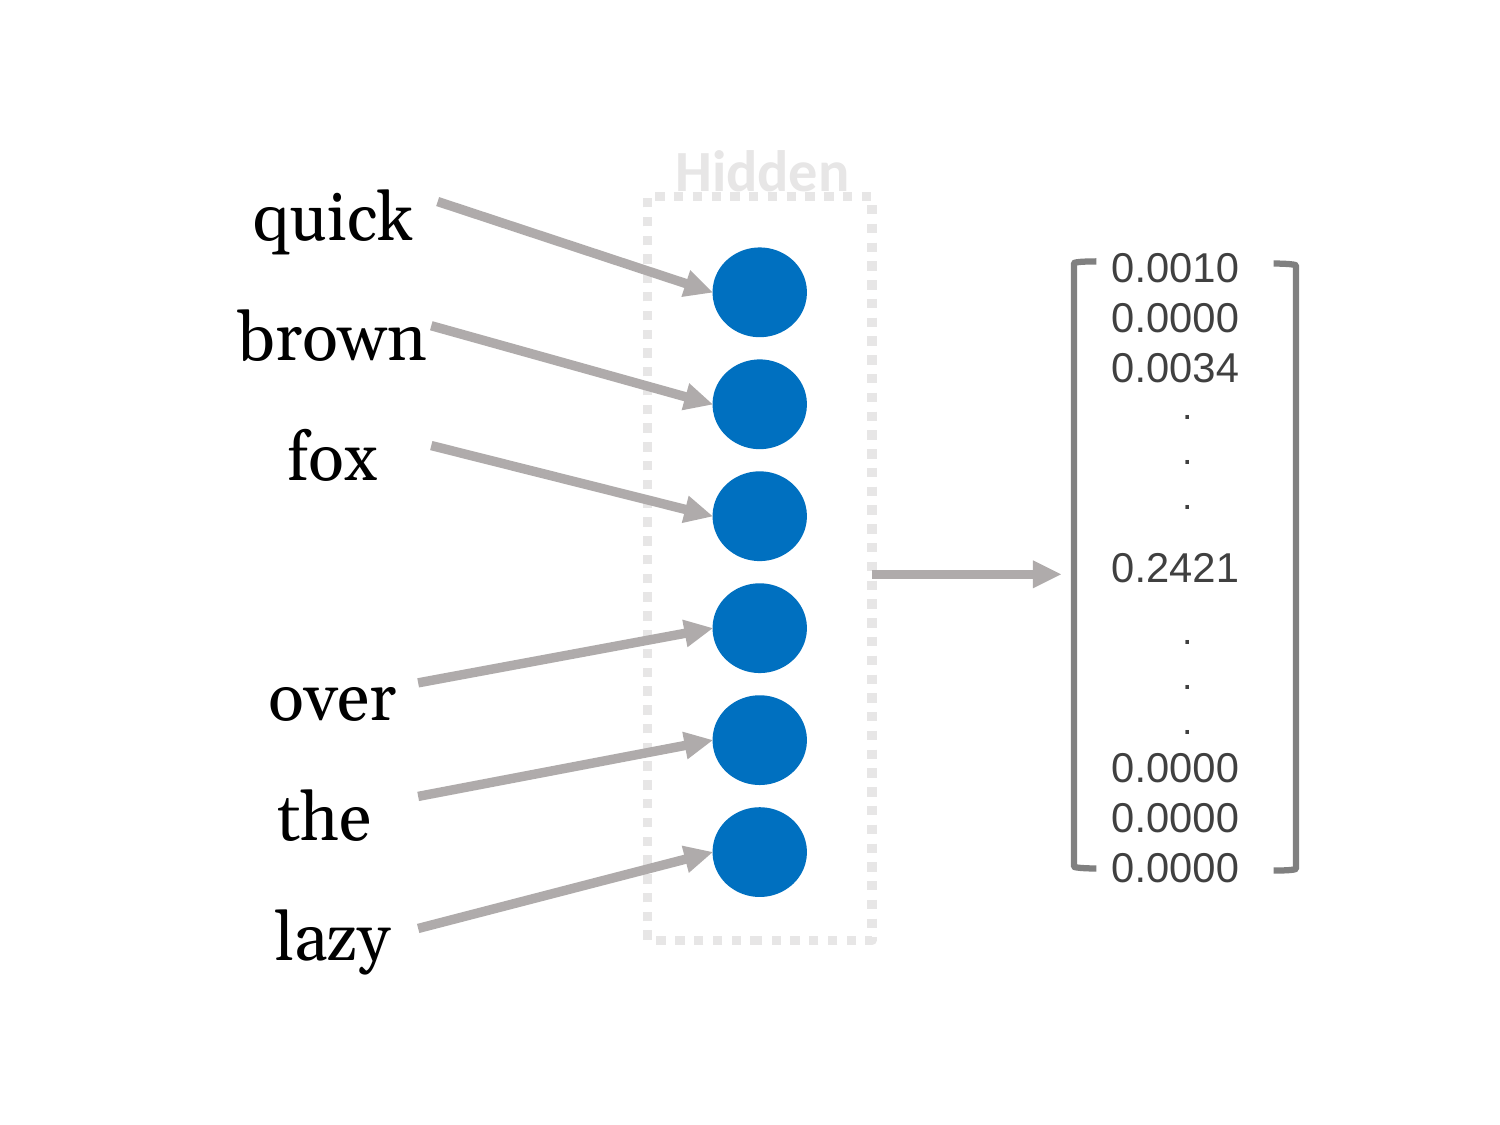

Hidden

quick
brown
fox

over
the
lazy
0.0010
0.0000
0.0034

0.2421

0.0000
0.0000
0.0000

.
.
.
.
.
.